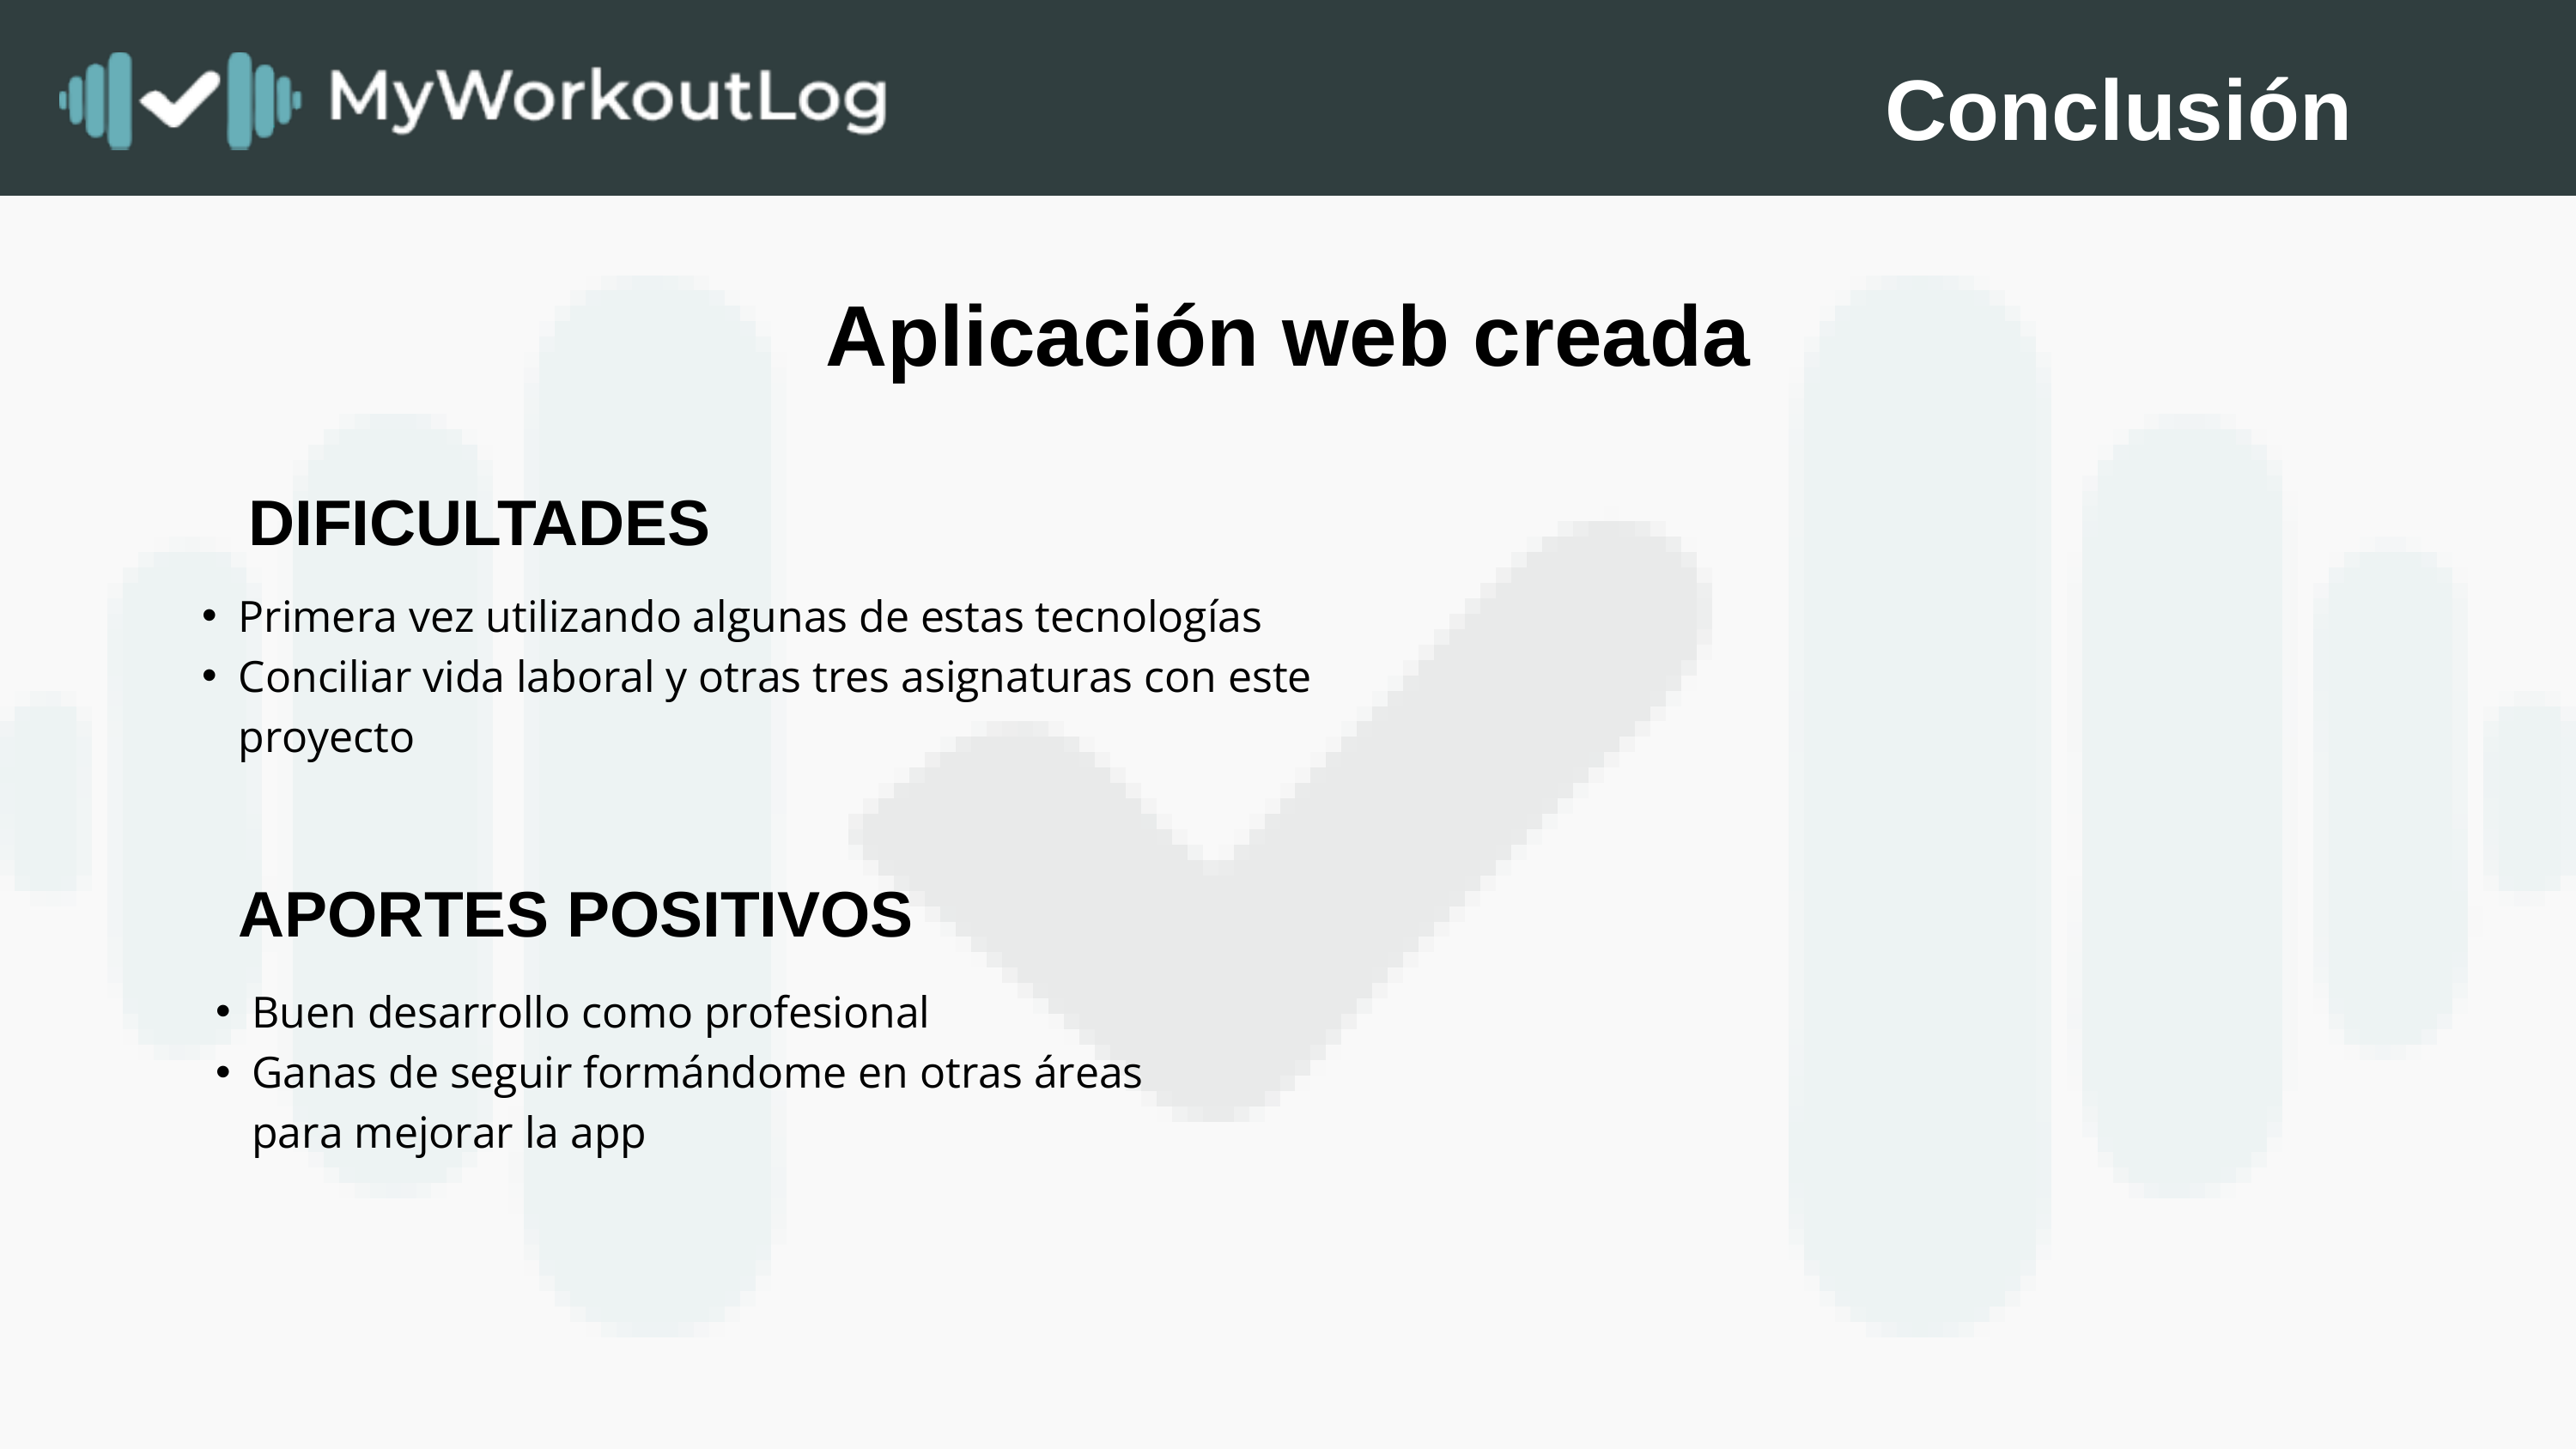

Conclusión

Aplicación web creada

DIFICULTADES
Primera vez utilizando algunas de estas tecnologías
Conciliar vida laboral y otras tres asignaturas con este proyecto
APORTES POSITIVOS
Buen desarrollo como profesional
Ganas de seguir formándome en otras áreas para mejorar la app